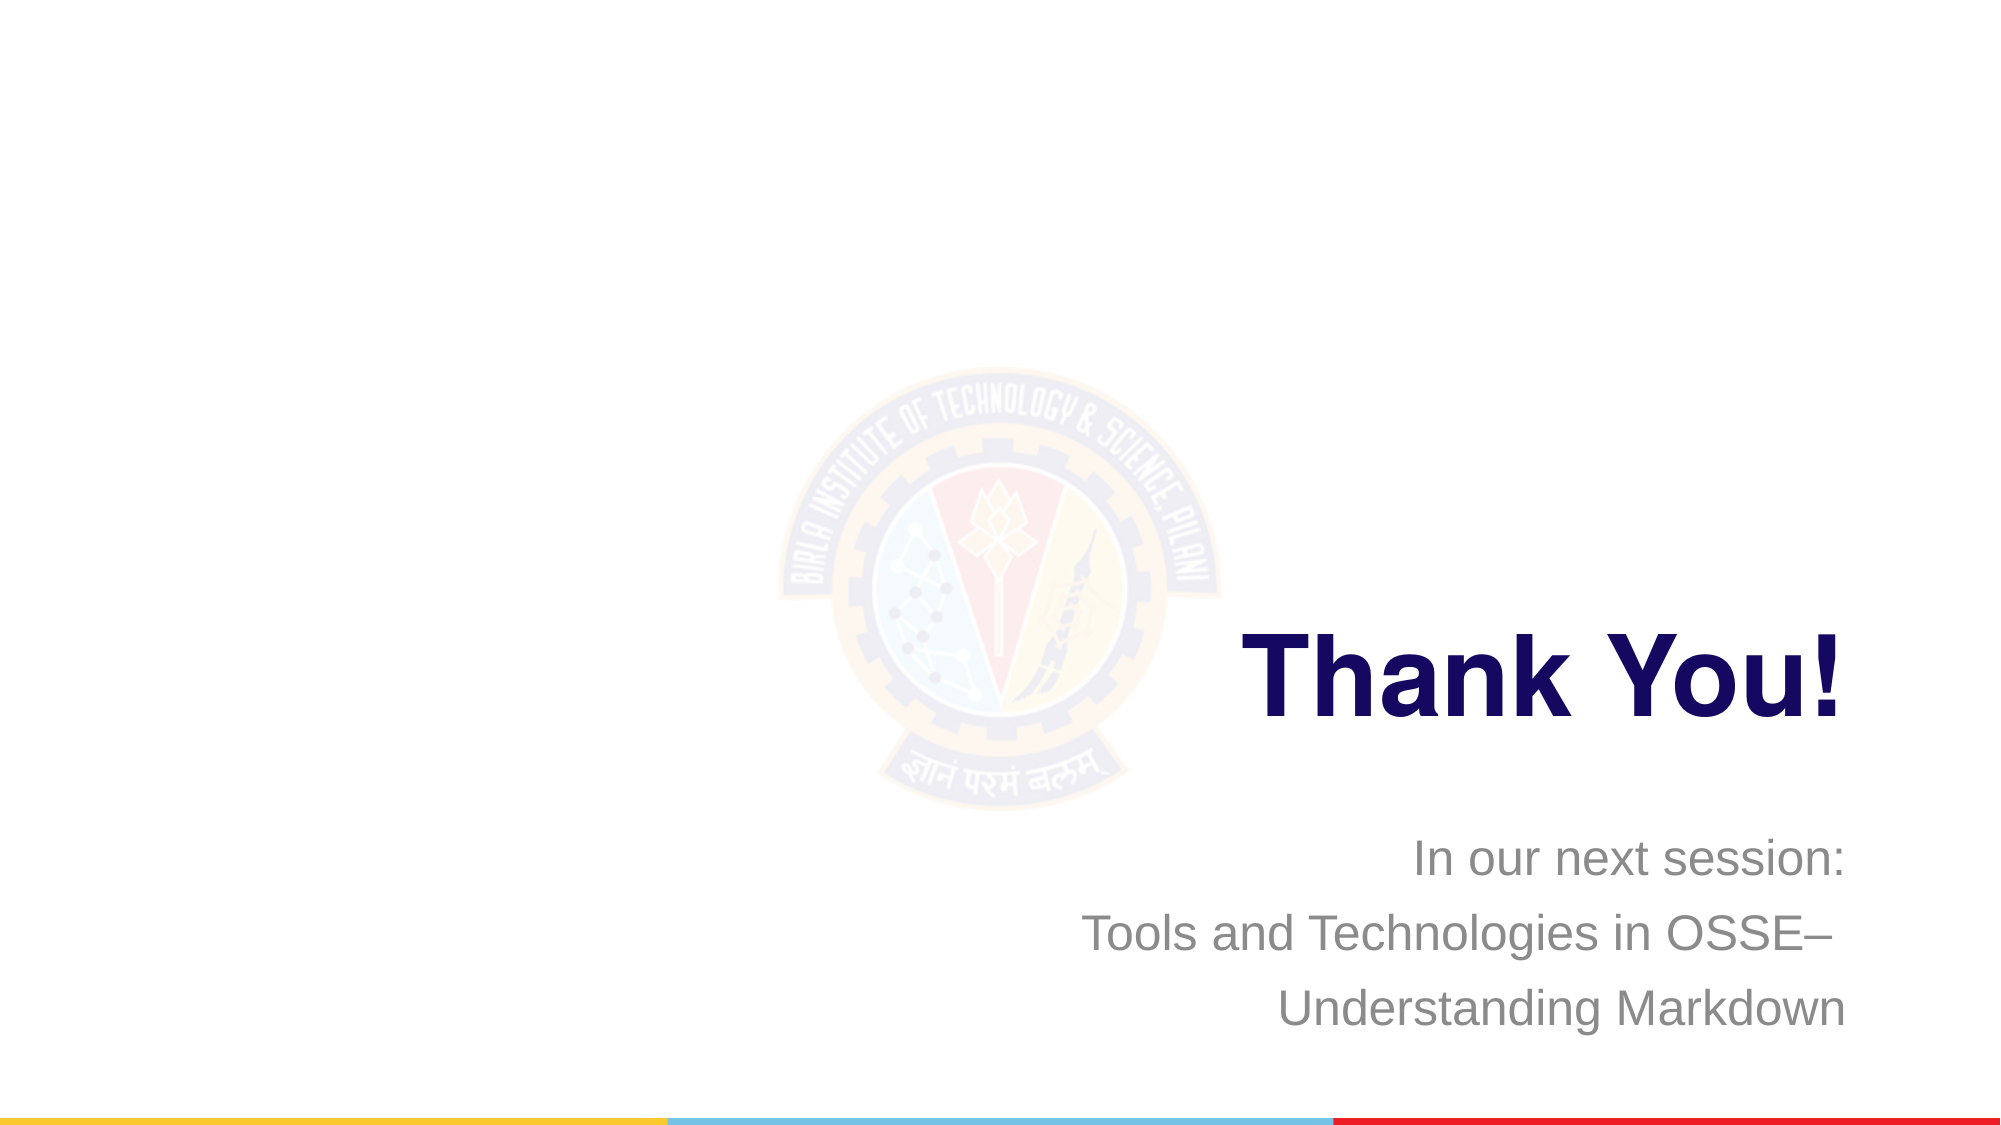

# Thank You!
In our next session:
Tools and Technologies in OSSE–
Understanding Markdown